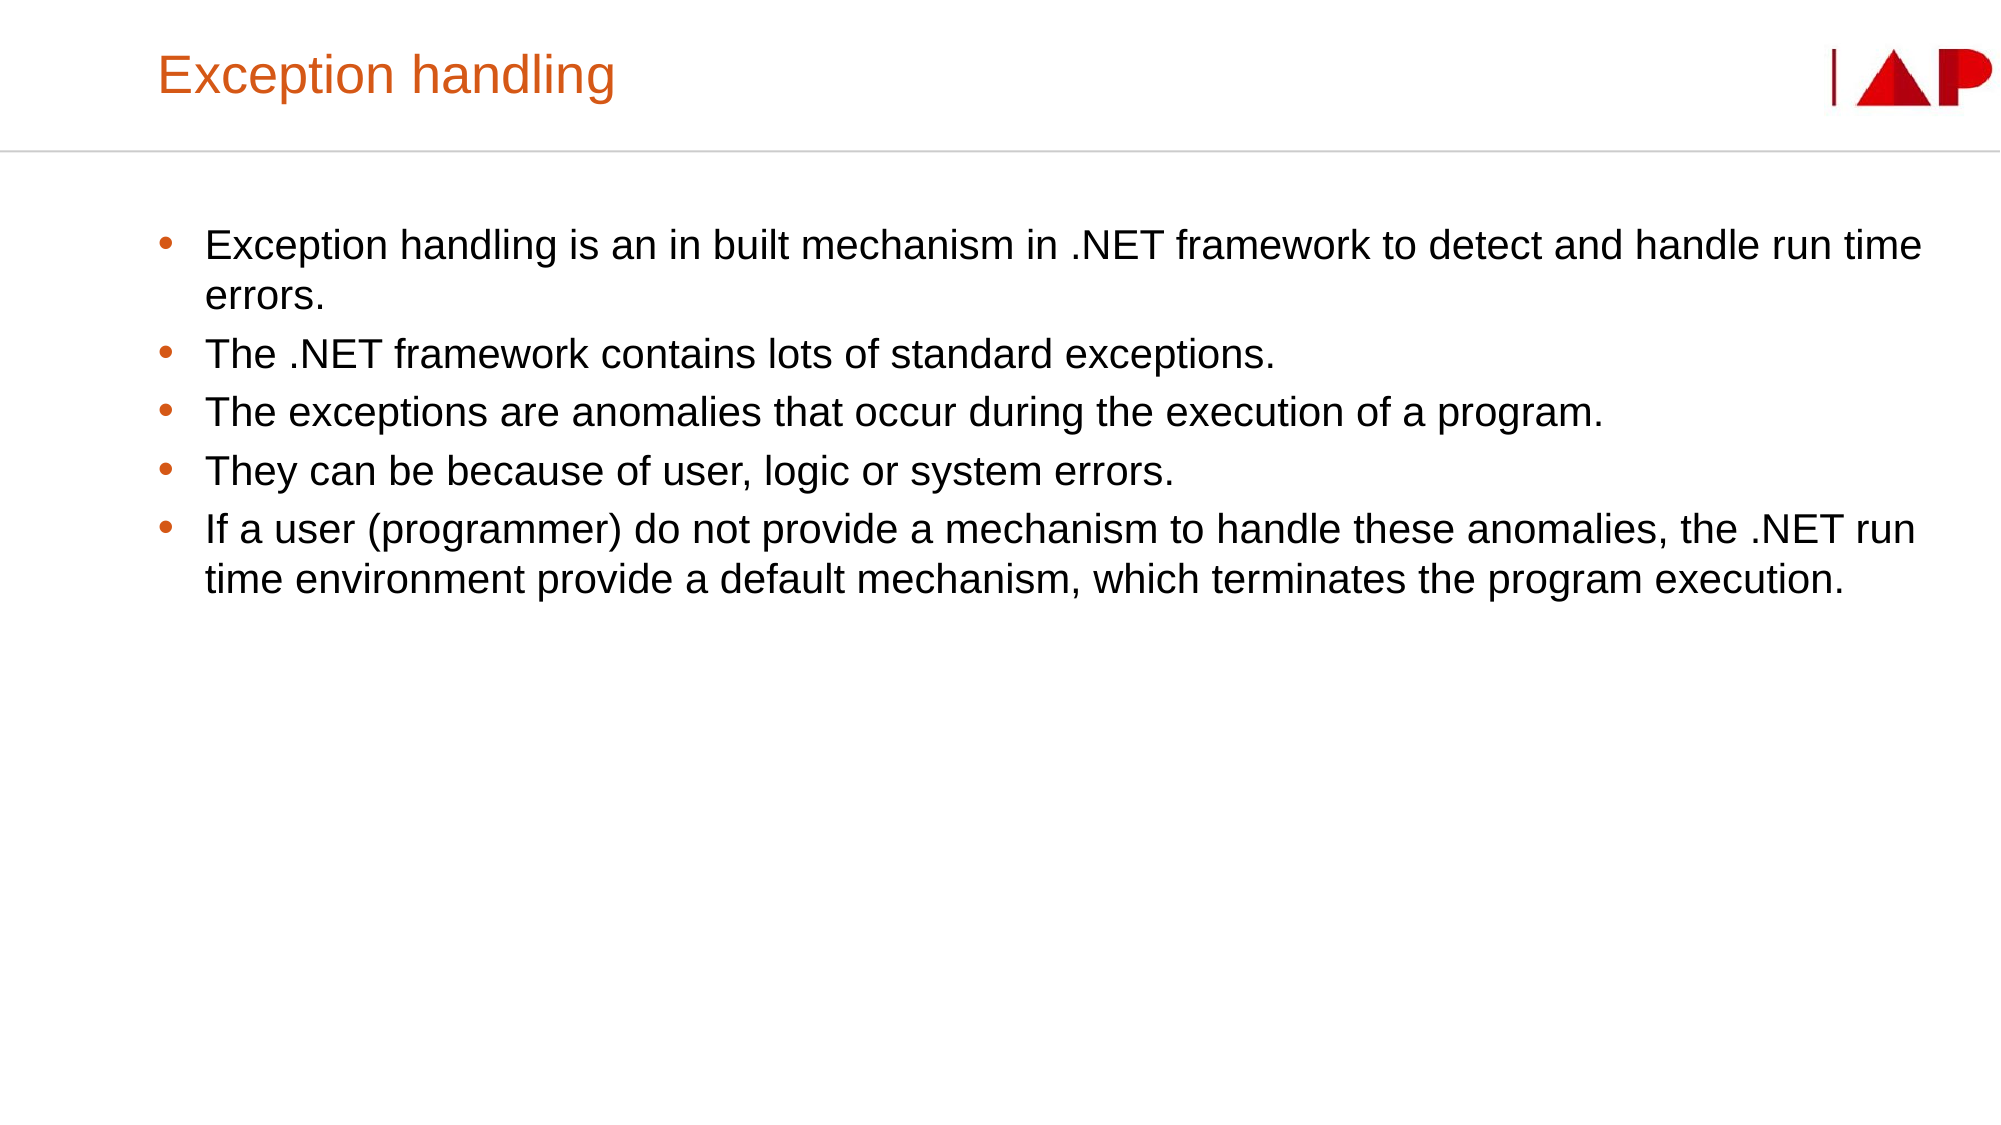

# Exception handling
Exception handling is an in built mechanism in .NET framework to detect and handle run time errors.
The .NET framework contains lots of standard exceptions.
The exceptions are anomalies that occur during the execution of a program.
They can be because of user, logic or system errors.
If a user (programmer) do not provide a mechanism to handle these anomalies, the .NET run time environment provide a default mechanism, which terminates the program execution.